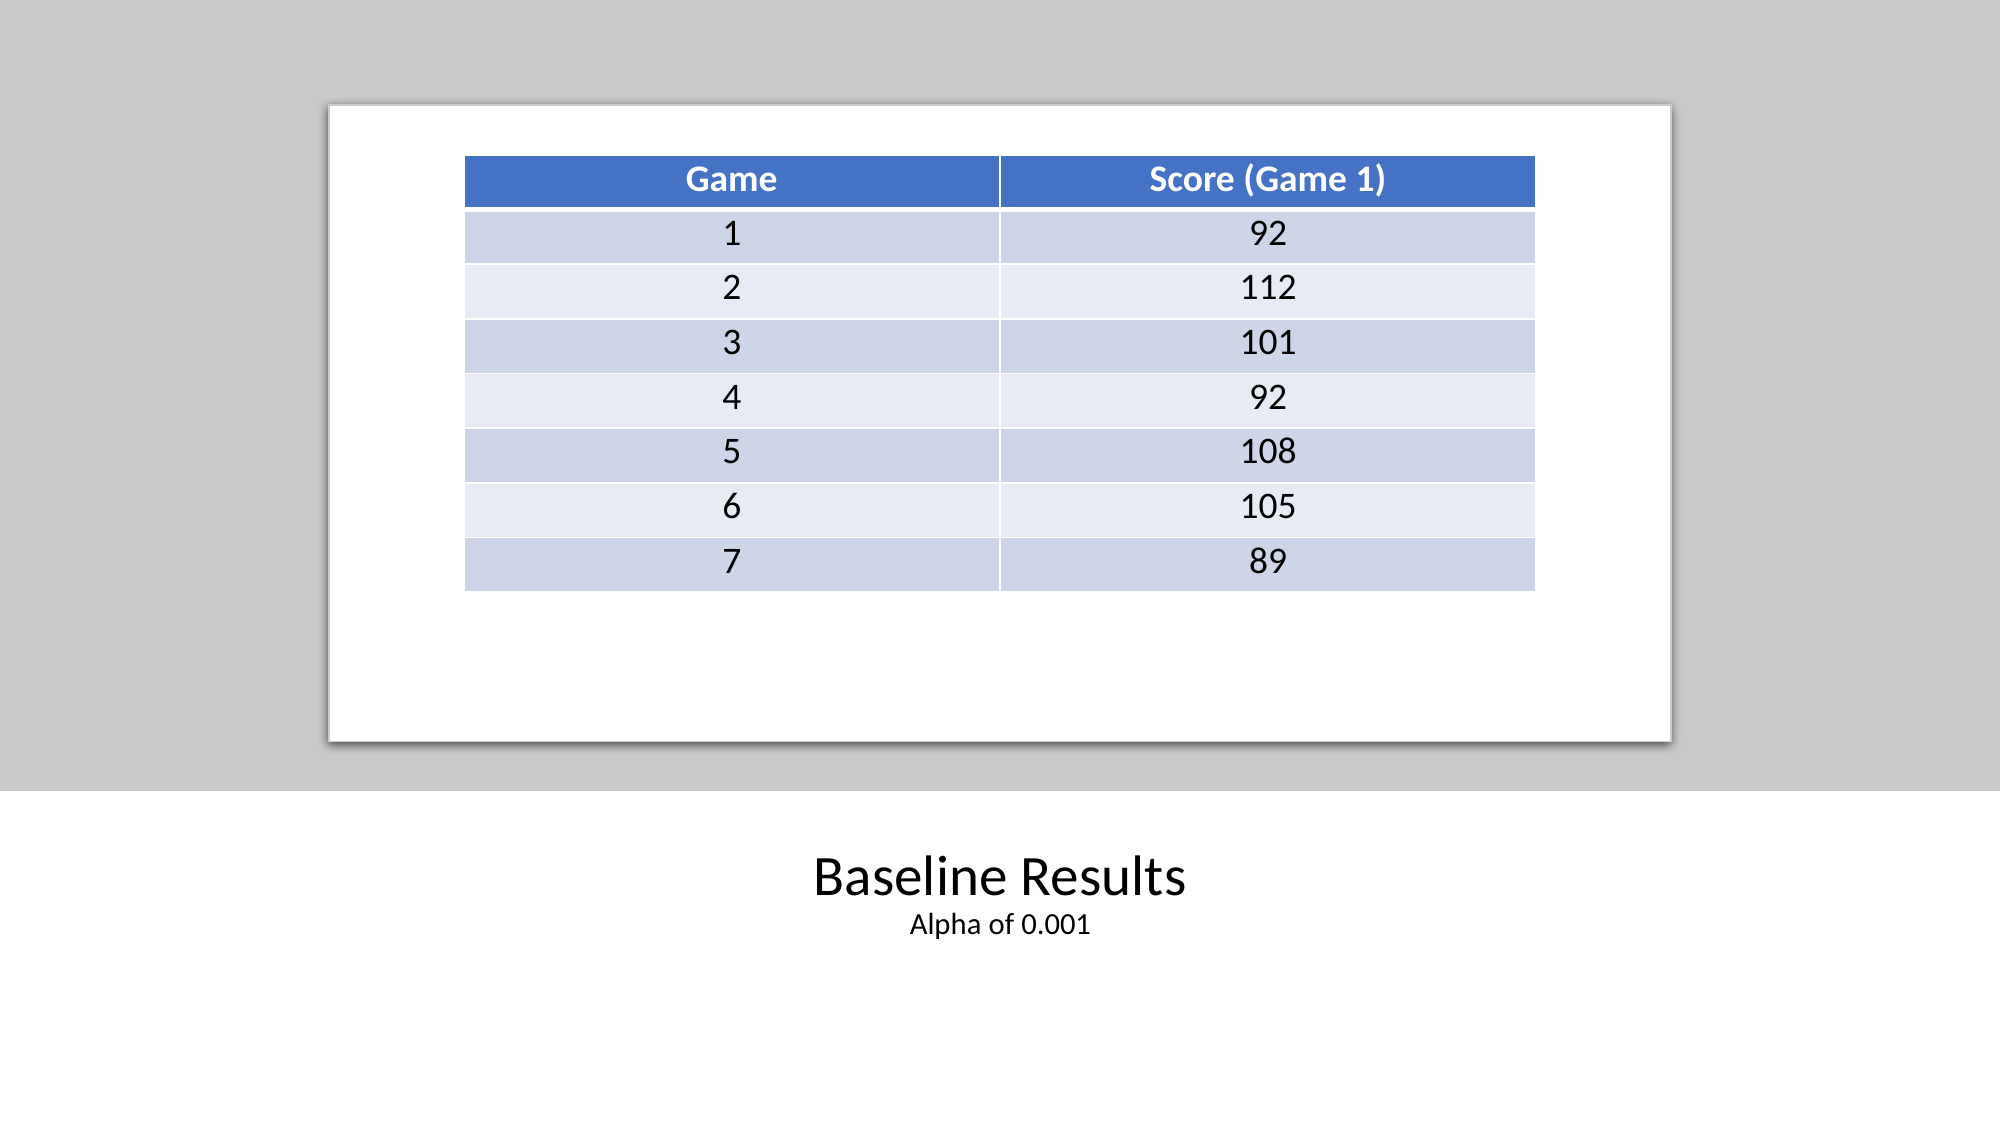

| Game | Score (Game 1) |
| --- | --- |
| 1 | 92 |
| 2 | 112 |
| 3 | 101 |
| 4 | 92 |
| 5 | 108 |
| 6 | 105 |
| 7 | 89 |
# Baseline Results Alpha of 0.001